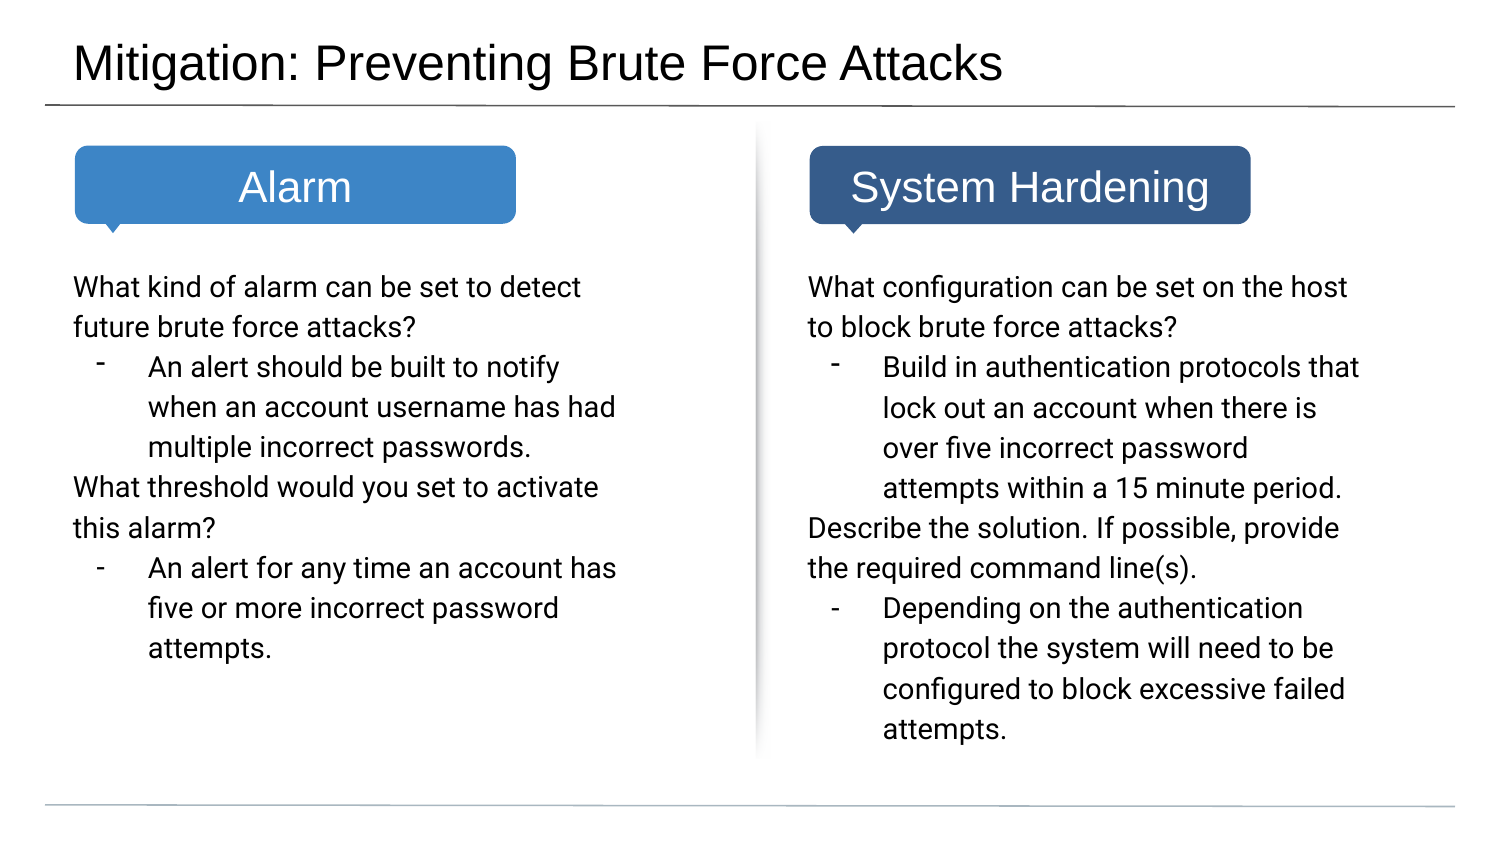

# Mitigation: Preventing Brute Force Attacks
What kind of alarm can be set to detect future brute force attacks?
An alert should be built to notify when an account username has had multiple incorrect passwords.
What threshold would you set to activate this alarm?
An alert for any time an account has five or more incorrect password attempts.
What configuration can be set on the host to block brute force attacks?
Build in authentication protocols that lock out an account when there is over five incorrect password attempts within a 15 minute period.
Describe the solution. If possible, provide the required command line(s).
Depending on the authentication protocol the system will need to be configured to block excessive failed attempts.